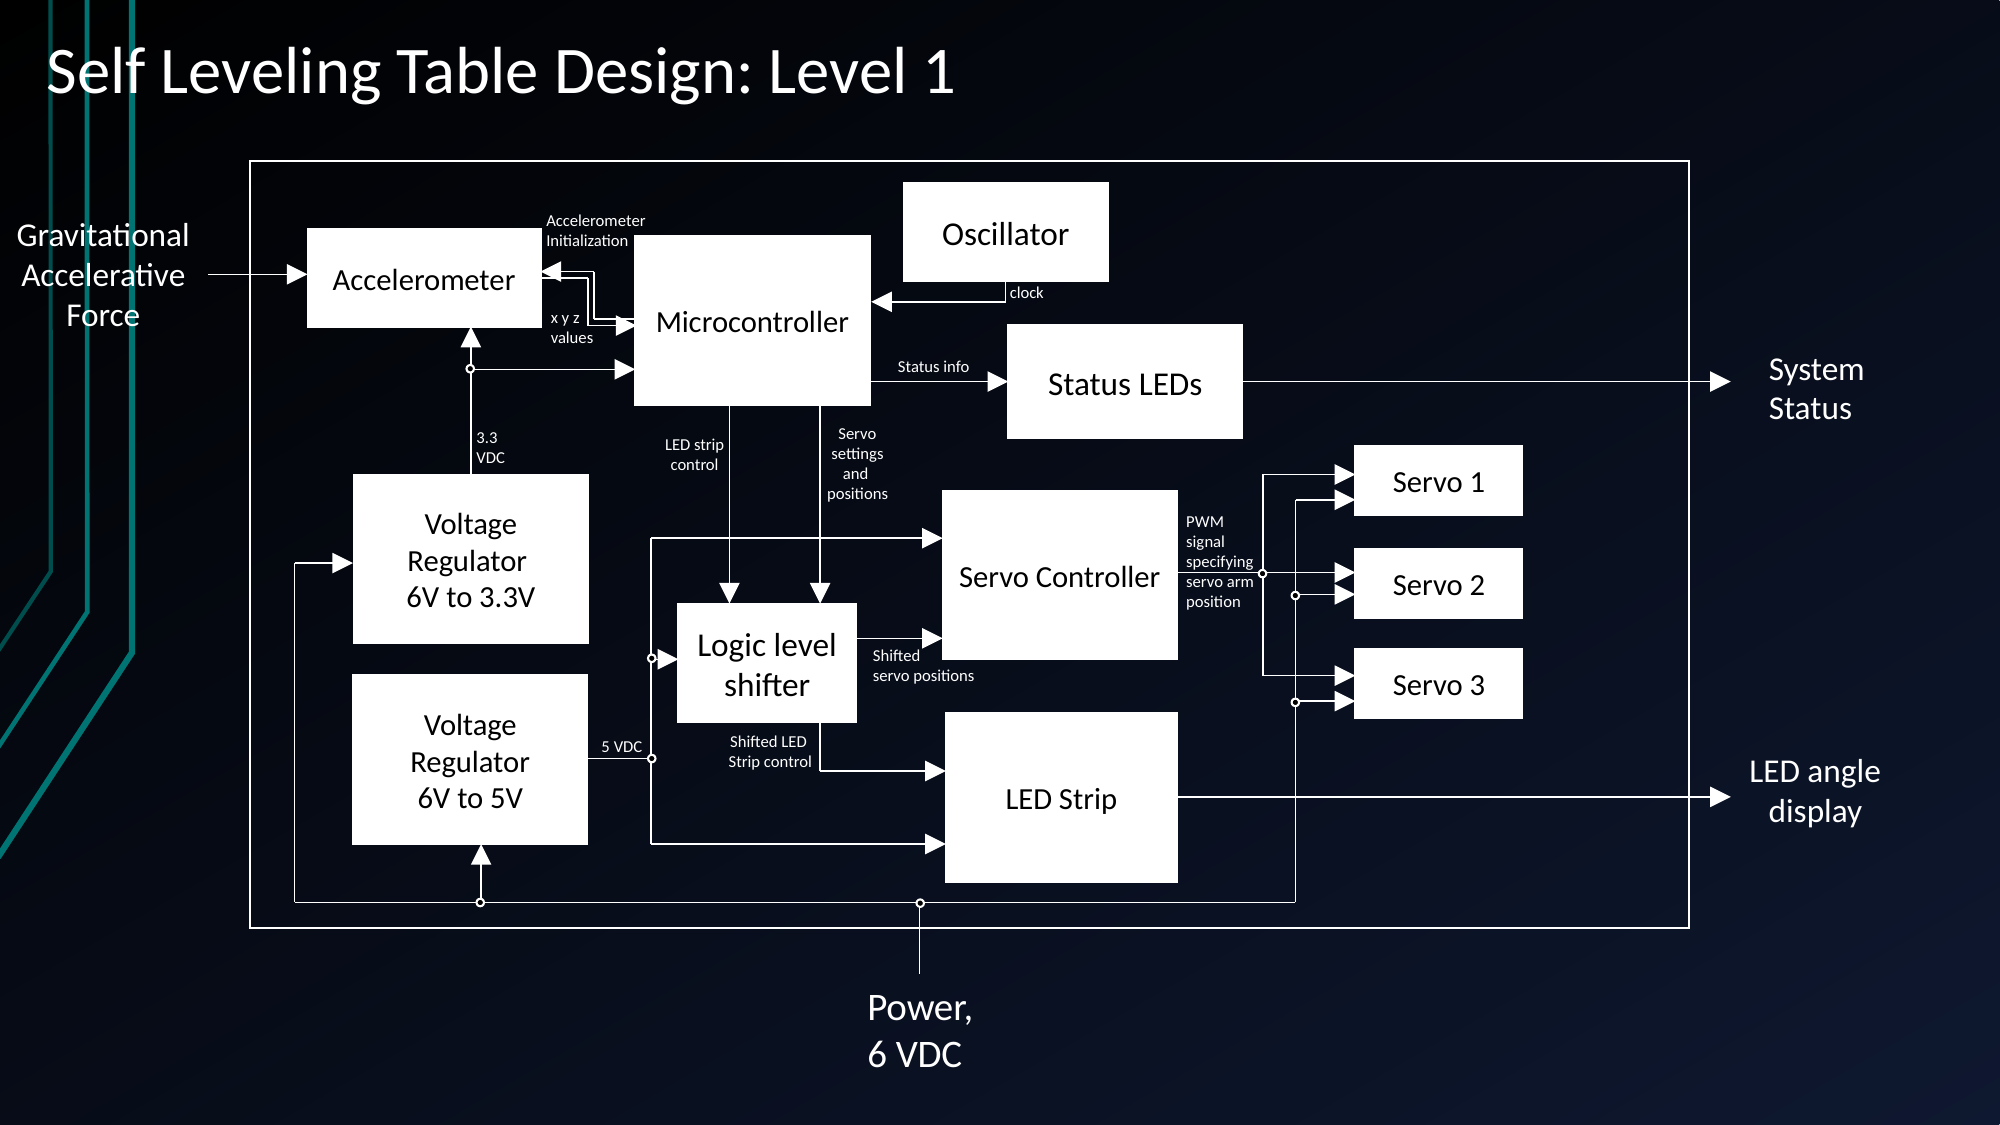

Self Leveling Table Design: Level 1

Oscillator
Accelerometer Initialization
Gravitational Accelerative Force
Accelerometer
Microcontroller
clock
x y z
values
Status LEDs
System Status
Status info

Servo settings and
positions
3.3 VDC
LED strip
control
Servo 1
Voltage Regulator
6V to 3.3V
Servo Controller
PWM
signal
specifying servo arm
position
Servo 2

Logic level shifter
Shifted
servo positions
Servo 3

Voltage Regulator
6V to 5V

LED Strip
Shifted LED
Strip control
5 VDC
LED angle
display

Power,
6 VDC